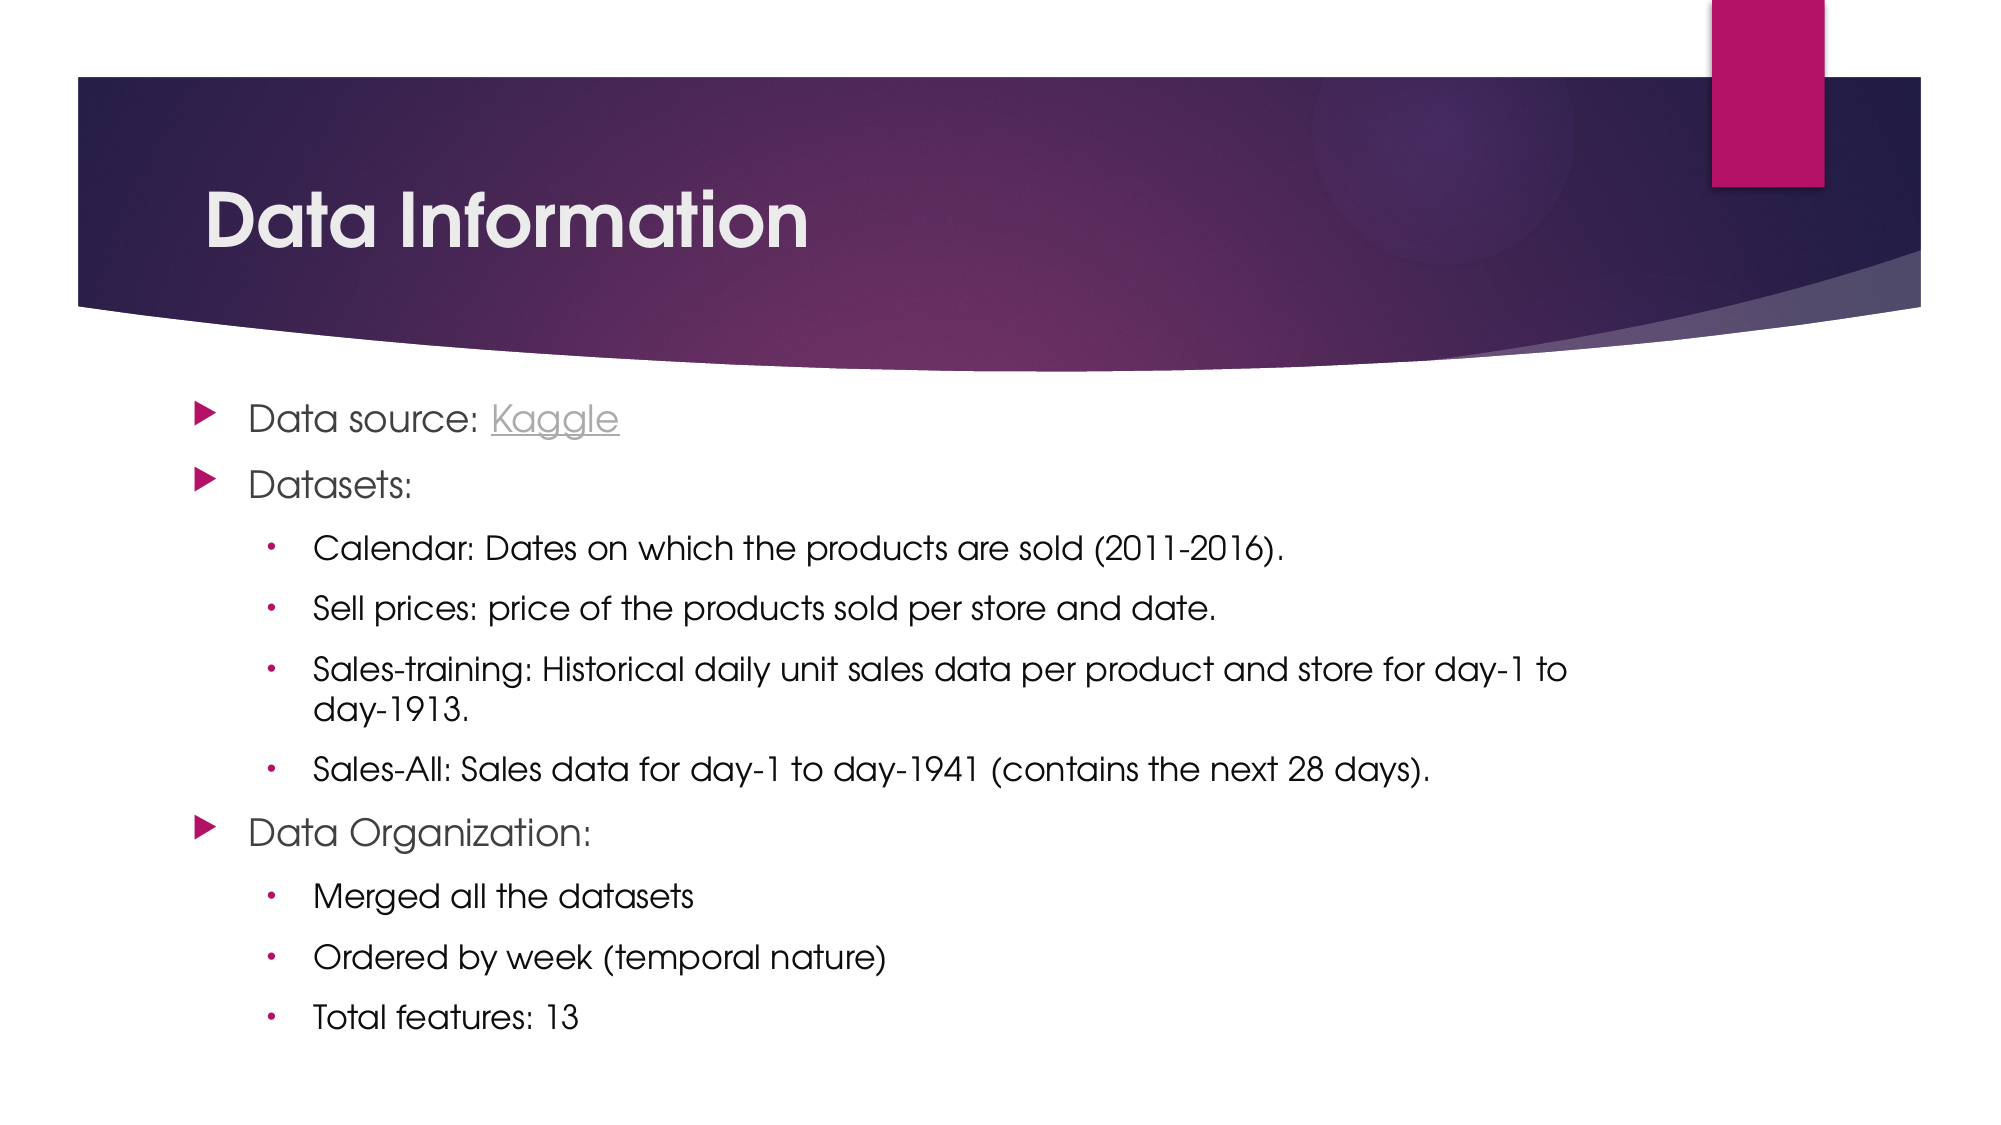

# Data Information
Data source: Kaggle
Datasets:
Calendar: Dates on which the products are sold (2011-2016).
Sell prices: price of the products sold per store and date.
Sales-training: Historical daily unit sales data per product and store for day-1 to day-1913.
Sales-All: Sales data for day-1 to day-1941 (contains the next 28 days).
Data Organization:
Merged all the datasets
Ordered by week (temporal nature)
Total features: 13